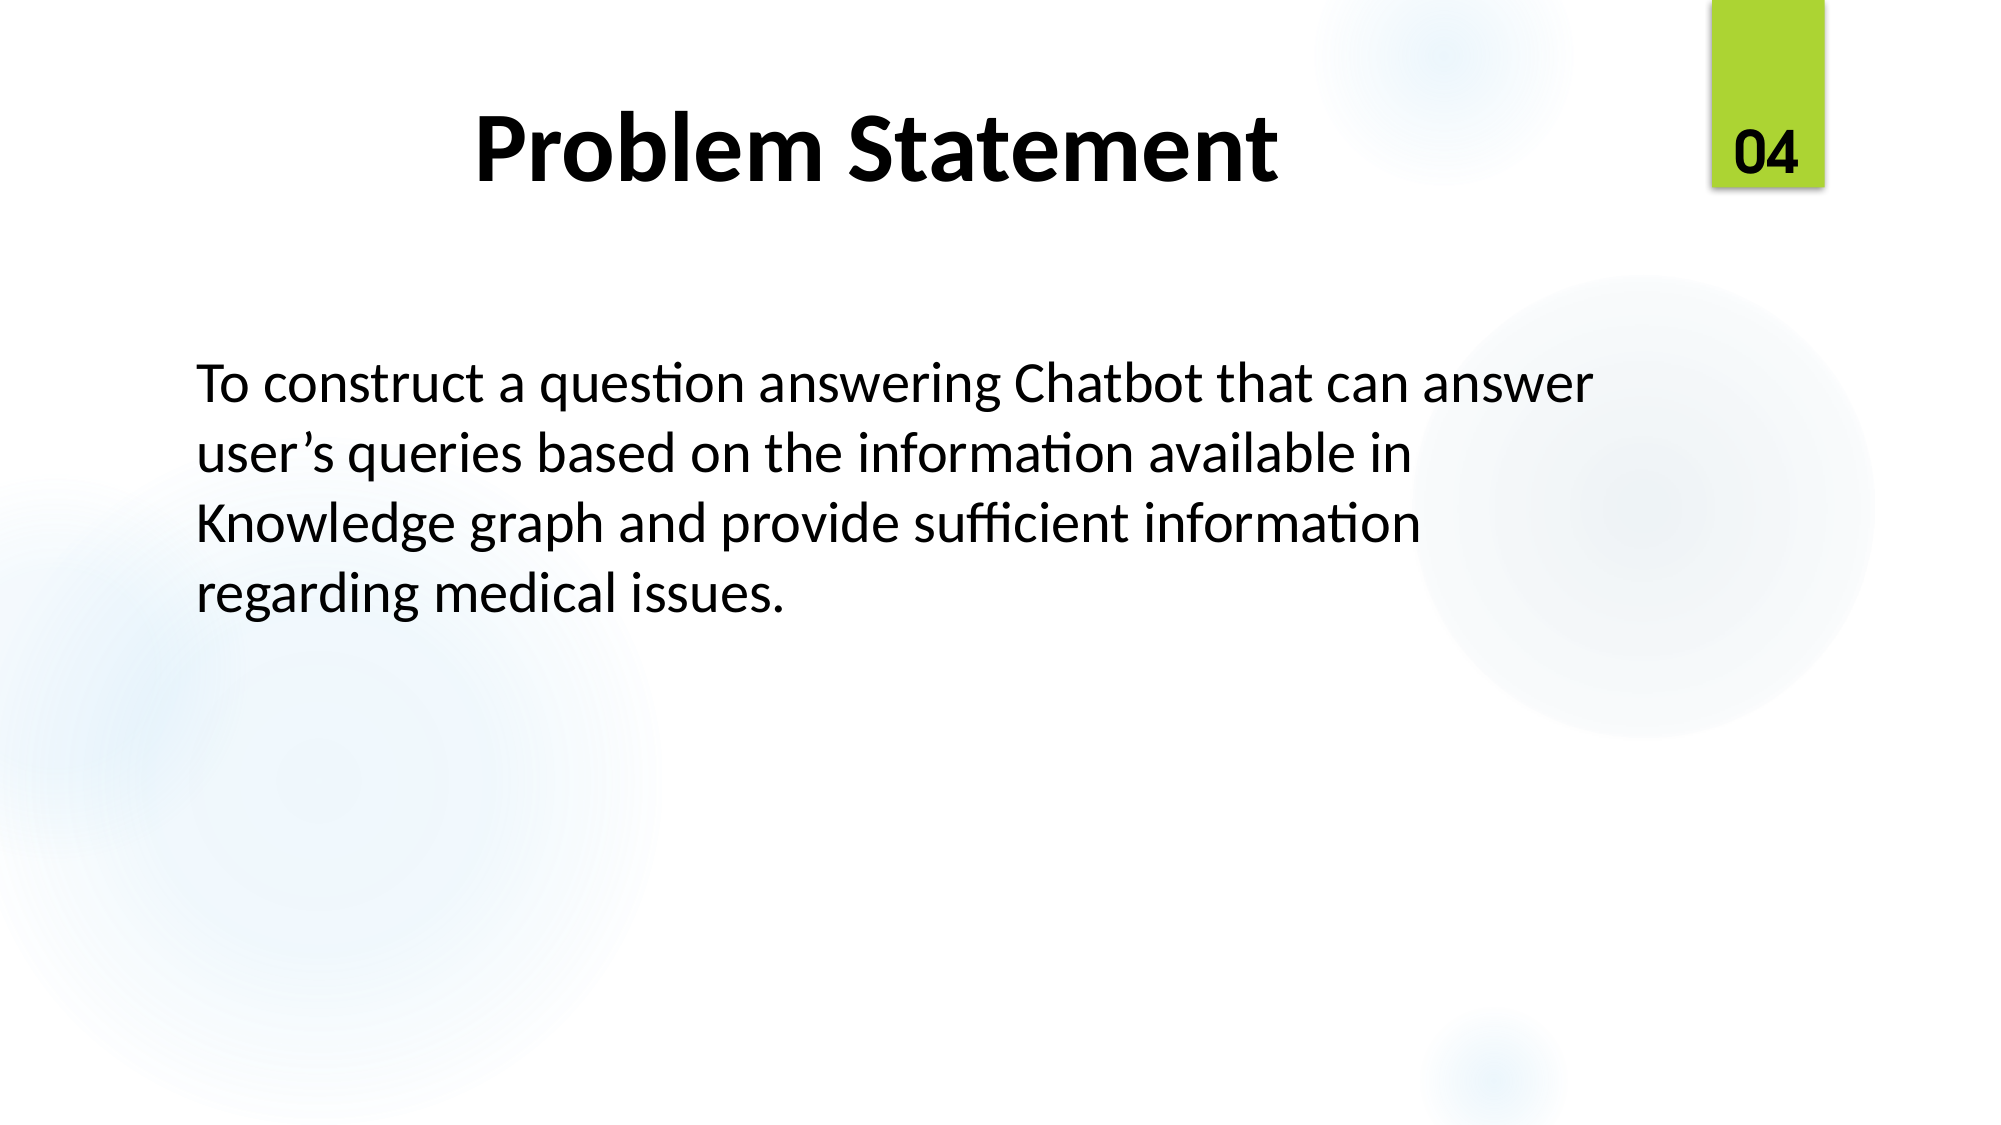

# Problem Statement
04
To construct a question answering Chatbot that can answer user’s queries based on the information available in Knowledge graph and provide sufficient information regarding medical issues.